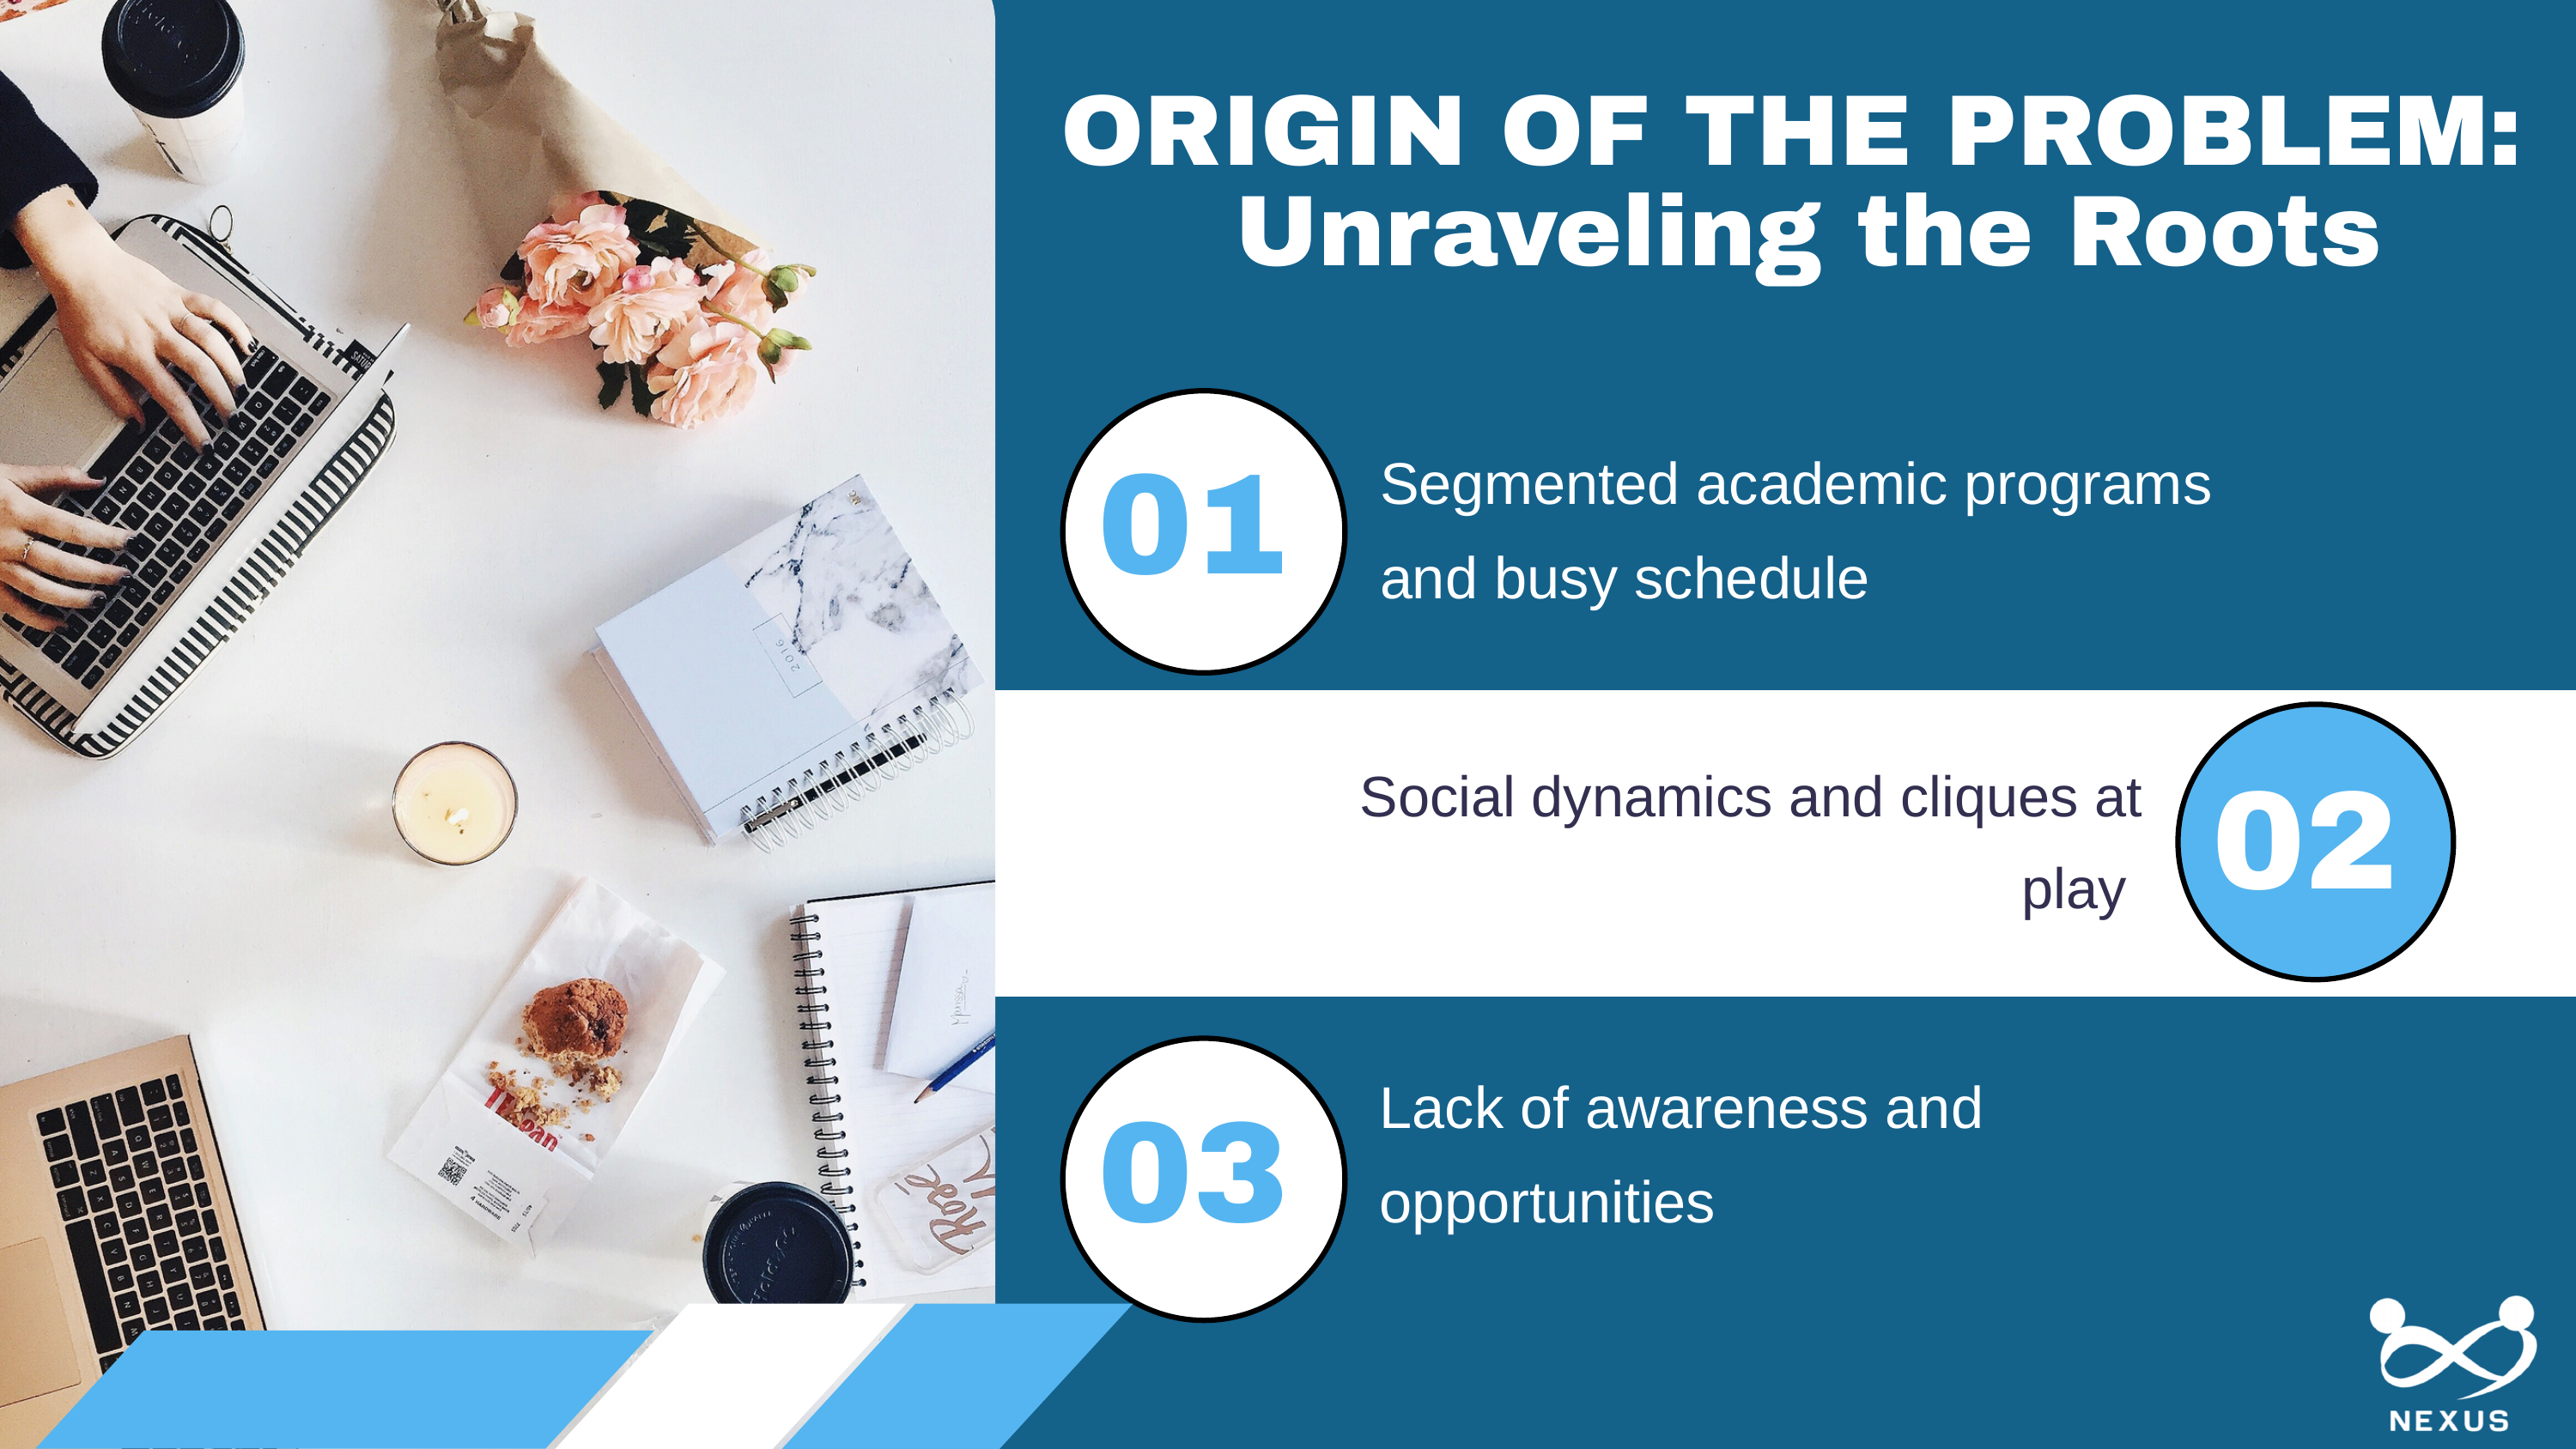

ORIGIN OF THE PROBLEM:
Unraveling the Roots

Segmented academic programs and busy schedule
01

Social dynamics and cliques at play
02

Lack of awareness and opportunities
03